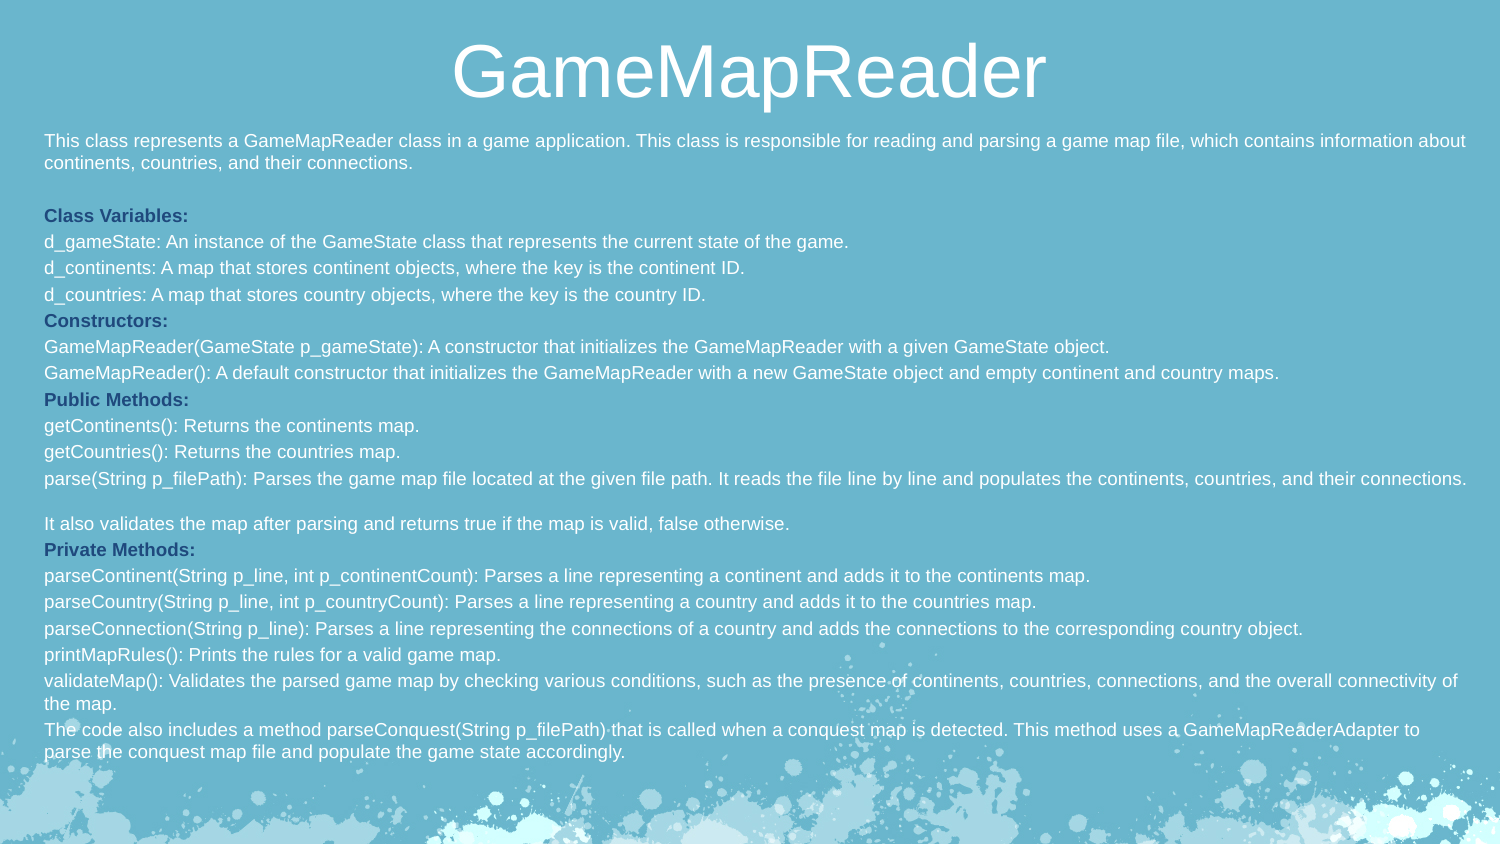

GameMapReader
This class represents a GameMapReader class in a game application. This class is responsible for reading and parsing a game map file, which contains information about continents, countries, and their connections.

Class Variables:
d_gameState: An instance of the GameState class that represents the current state of the game.
d_continents: A map that stores continent objects, where the key is the continent ID.
d_countries: A map that stores country objects, where the key is the country ID.
Constructors:
GameMapReader(GameState p_gameState): A constructor that initializes the GameMapReader with a given GameState object.
GameMapReader(): A default constructor that initializes the GameMapReader with a new GameState object and empty continent and country maps.
Public Methods:
getContinents(): Returns the continents map.
getCountries(): Returns the countries map.
parse(String p_filePath): Parses the game map file located at the given file path. It reads the file line by line and populates the continents, countries, and their connections.
It also validates the map after parsing and returns true if the map is valid, false otherwise.
Private Methods:
parseContinent(String p_line, int p_continentCount): Parses a line representing a continent and adds it to the continents map.
parseCountry(String p_line, int p_countryCount): Parses a line representing a country and adds it to the countries map.
parseConnection(String p_line): Parses a line representing the connections of a country and adds the connections to the corresponding country object.
printMapRules(): Prints the rules for a valid game map.
validateMap(): Validates the parsed game map by checking various conditions, such as the presence of continents, countries, connections, and the overall connectivity of
the map.
The code also includes a method parseConquest(String p_filePath) that is called when a conquest map is detected. This method uses a GameMapReaderAdapter to parse the conquest map file and populate the game state accordingly.